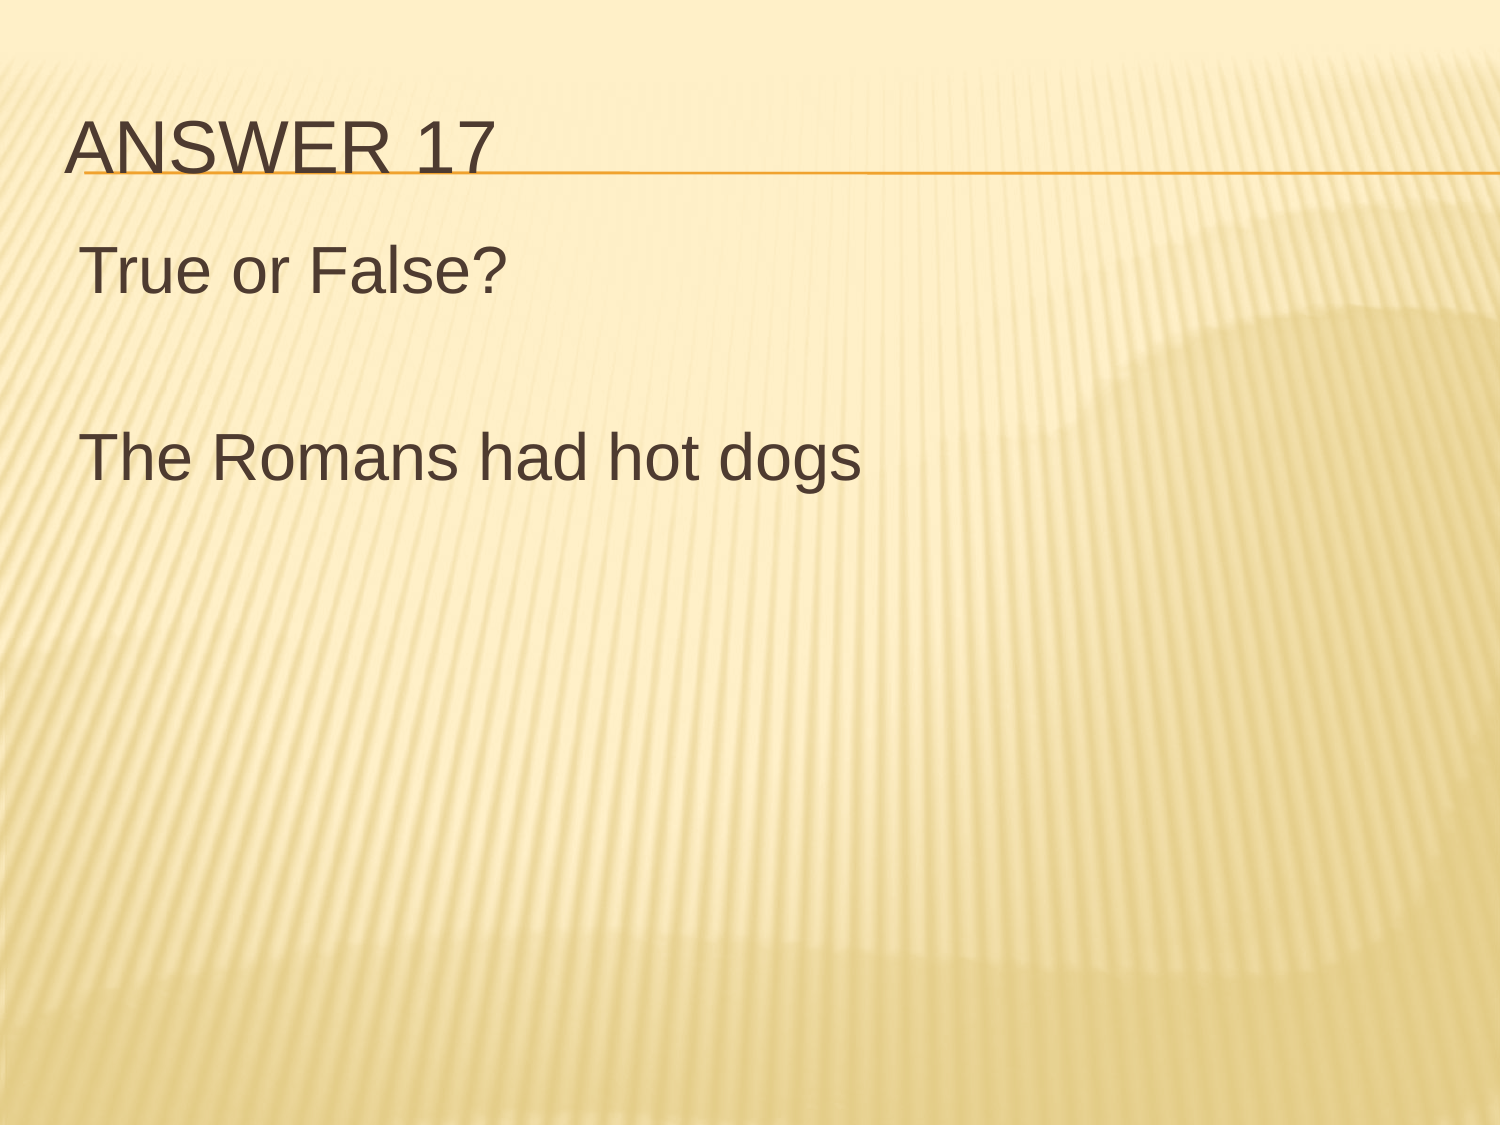

# Answer 17
True or False?

The Romans had hot dogs